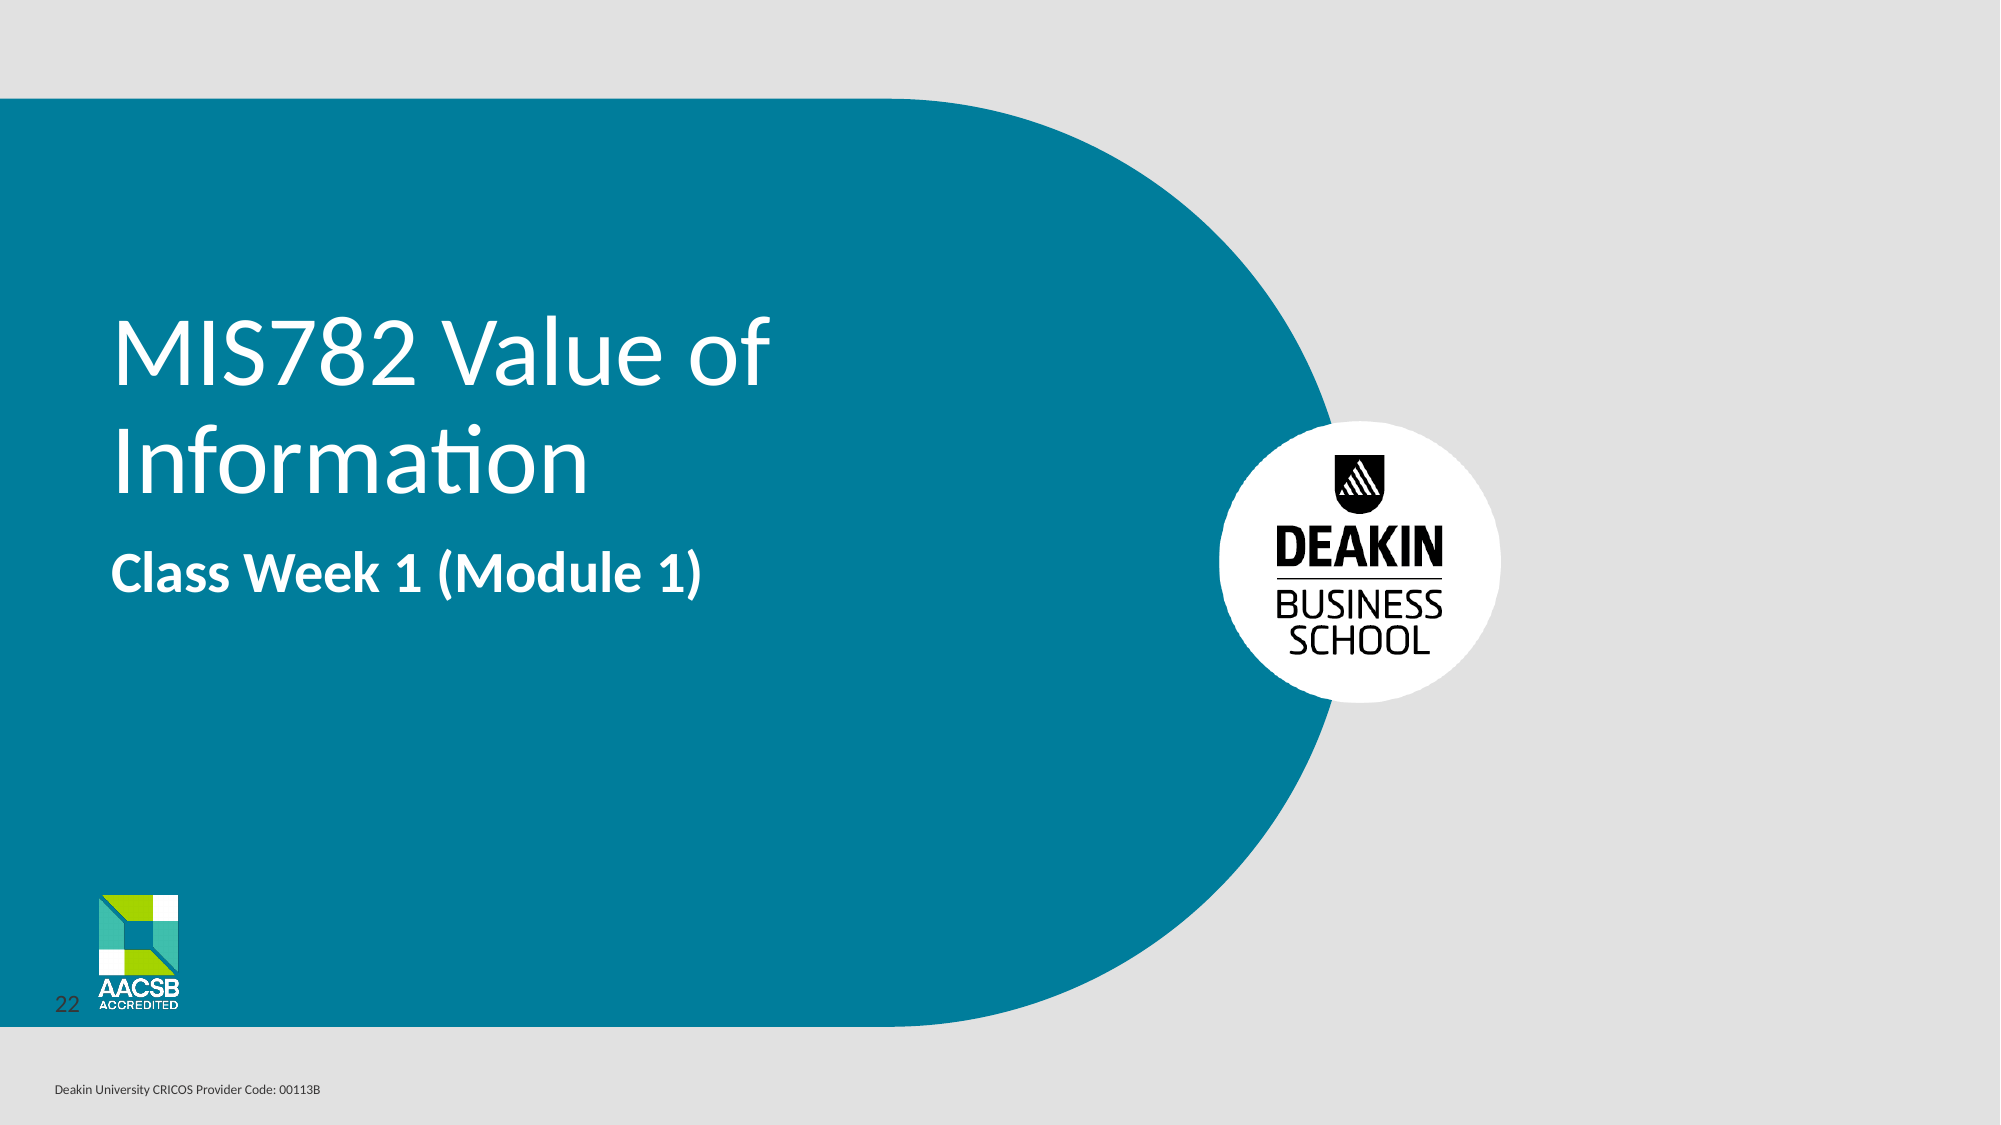

# MIS782 Value of Information
Class Week 1 (Module 1)
22
Deakin University CRICOS Provider Code: 00113B